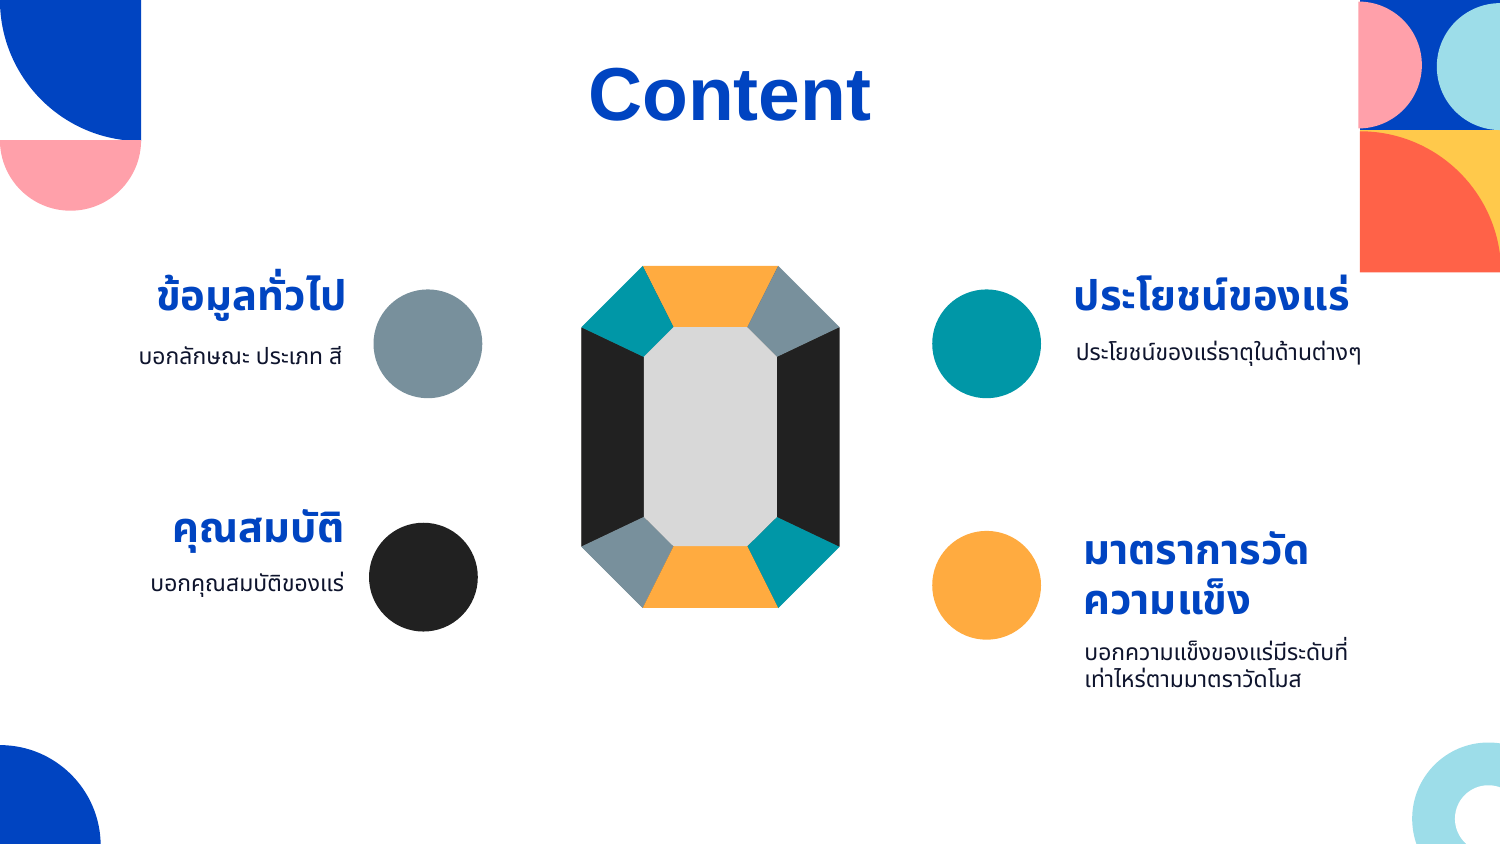

Content
ข้อมูลทั่วไป
ประโยชน์ของแร่

ประโยชน์ของแร่ธาตุในด้านต่างๆ
บอกลักษณะ ประเภท สี
คุณสมบัติ
มาตราการวัดความแข็ง

บอกคุณสมบัติของแร่
บอกความแข็งของแร่มีระดับที่
เท่าไหร่ตามมาตราวัดโมส